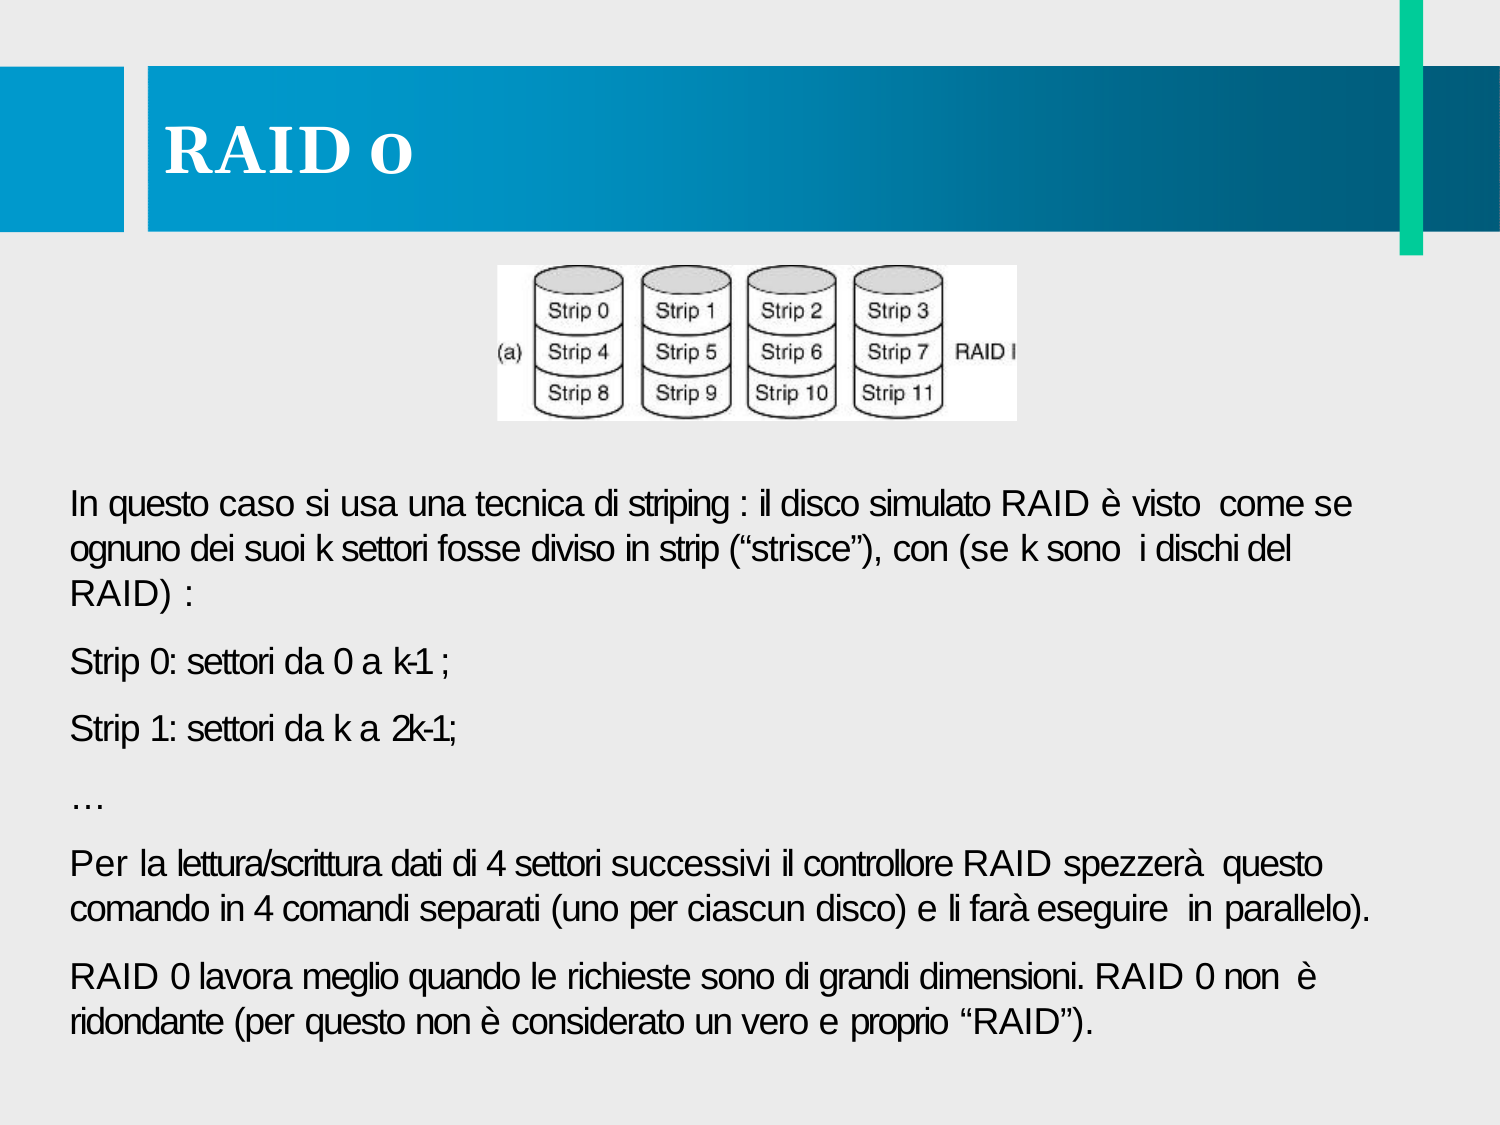

# RAID 0

In questo caso si usa una tecnica di striping : il disco simulato RAID è visto  come se ognuno dei suoi k settori fosse diviso in strip (“strisce”), con (se k sono  i dischi del RAID) :
Strip 0: settori da 0 a k-1 ;  Strip 1: settori da k a 2k-1;
…
Per la lettura/scrittura dati di 4 settori successivi il controllore RAID spezzerà  questo comando in 4 comandi separati (uno per ciascun disco) e li farà eseguire  in parallelo).
RAID 0 lavora meglio quando le richieste sono di grandi dimensioni. RAID 0 non  è ridondante (per questo non è considerato un vero e proprio “RAID”).